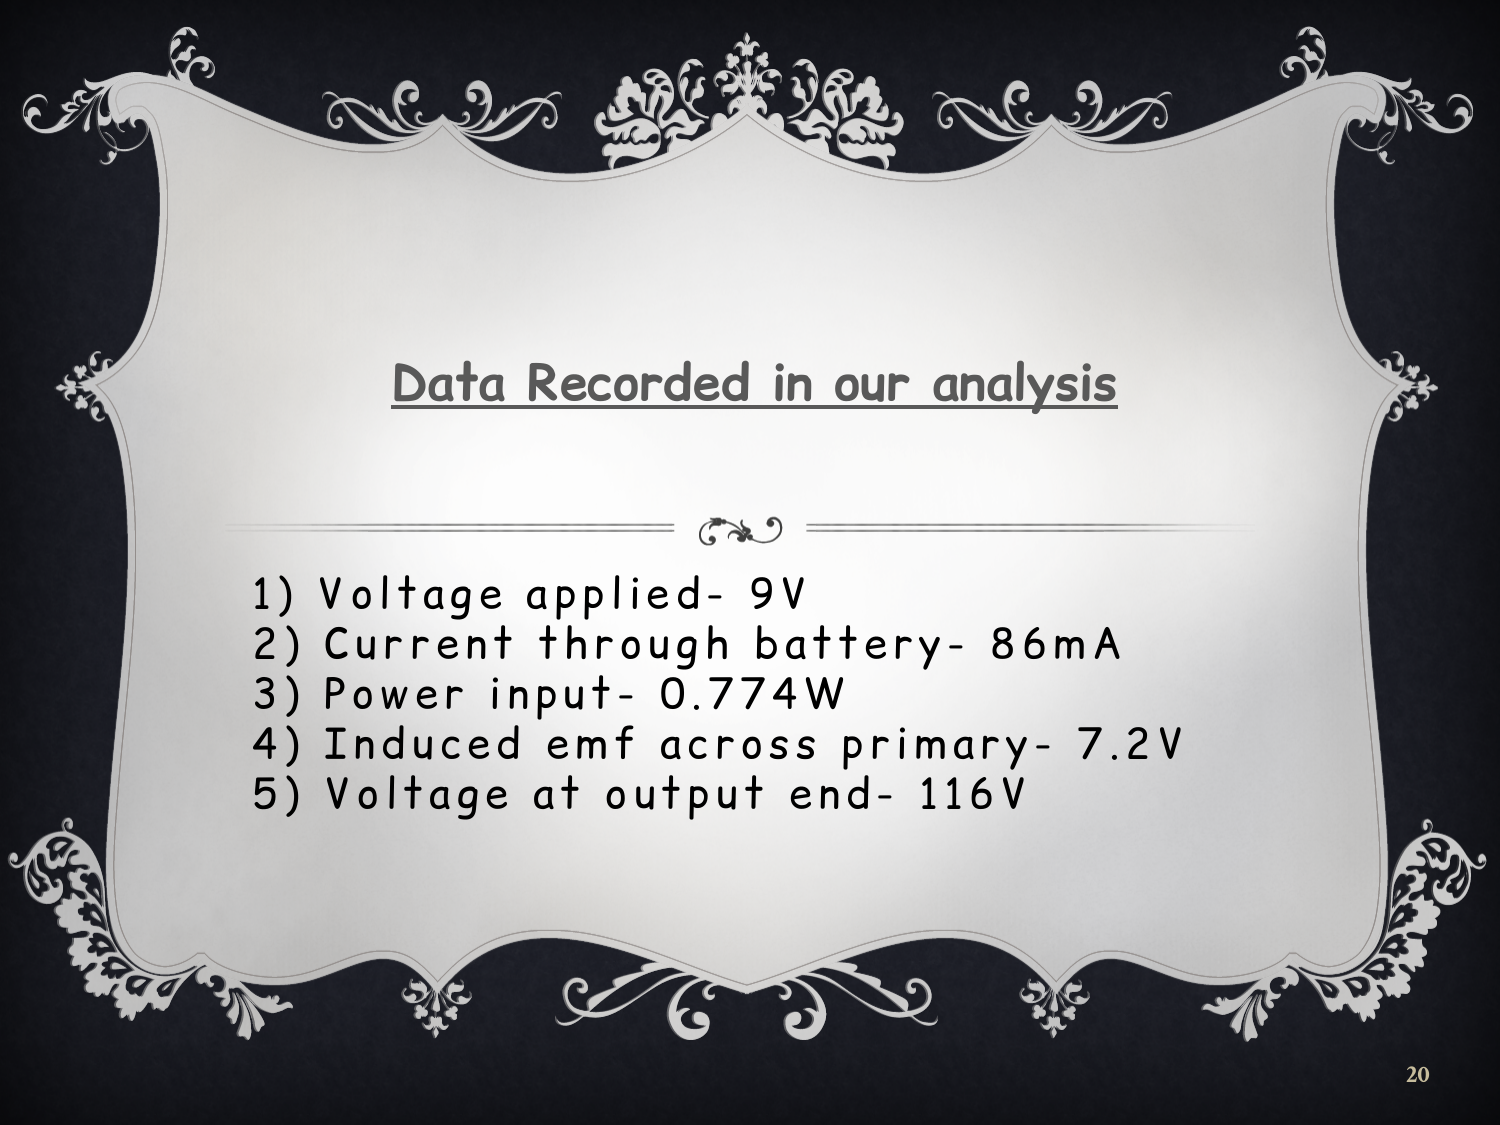

Data Recorded in our analysis
# 1) Voltage applied- 9V 2) Current through battery- 86mA 3) Power input- 0.774W 4) Induced emf across primary- 7.2V 5) Voltage at output end- 116V
20